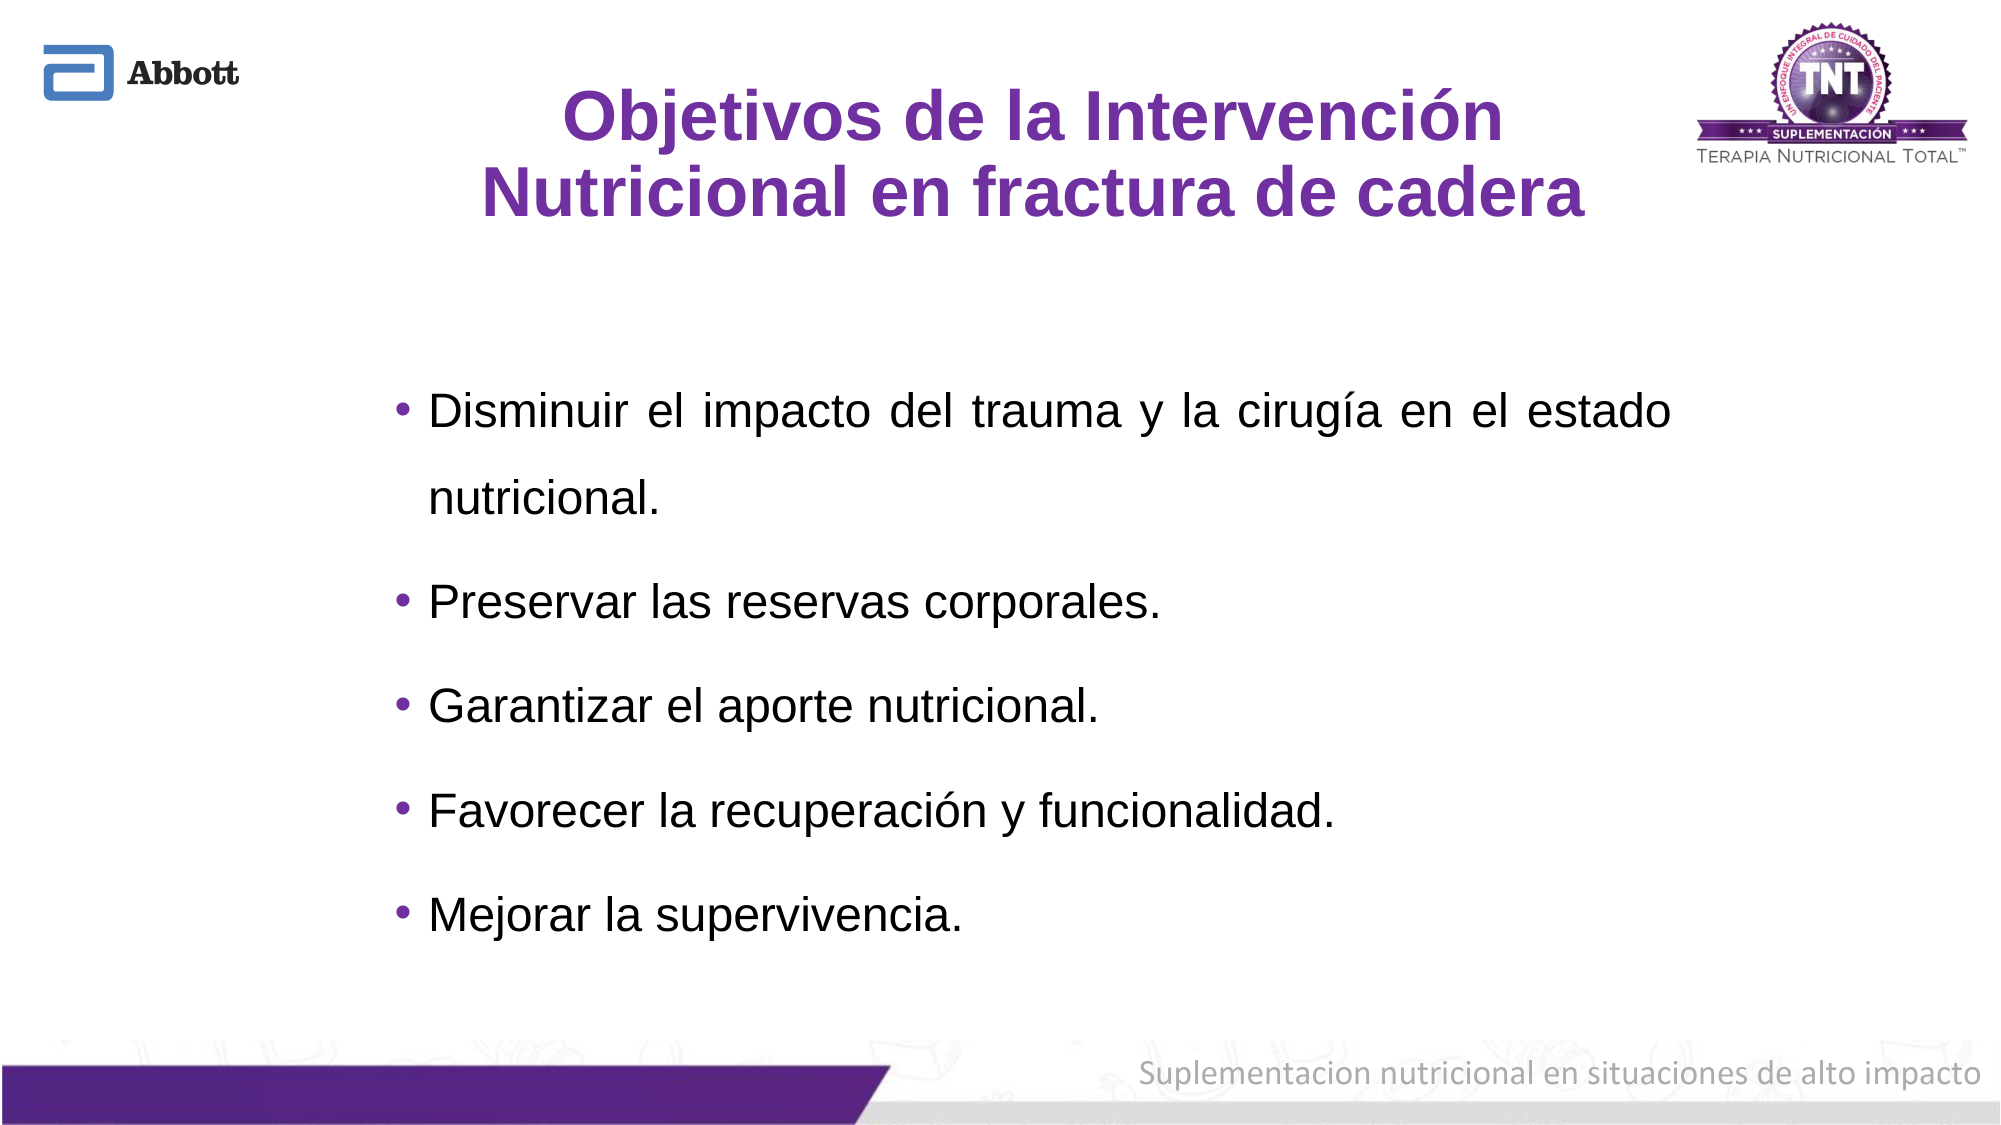

# Objetivos de la Intervención Nutricional en fractura de cadera
Disminuir el impacto del trauma y la cirugía en el estado nutricional.
Preservar las reservas corporales.
Garantizar el aporte nutricional.
Favorecer la recuperación y funcionalidad.
Mejorar la supervivencia.